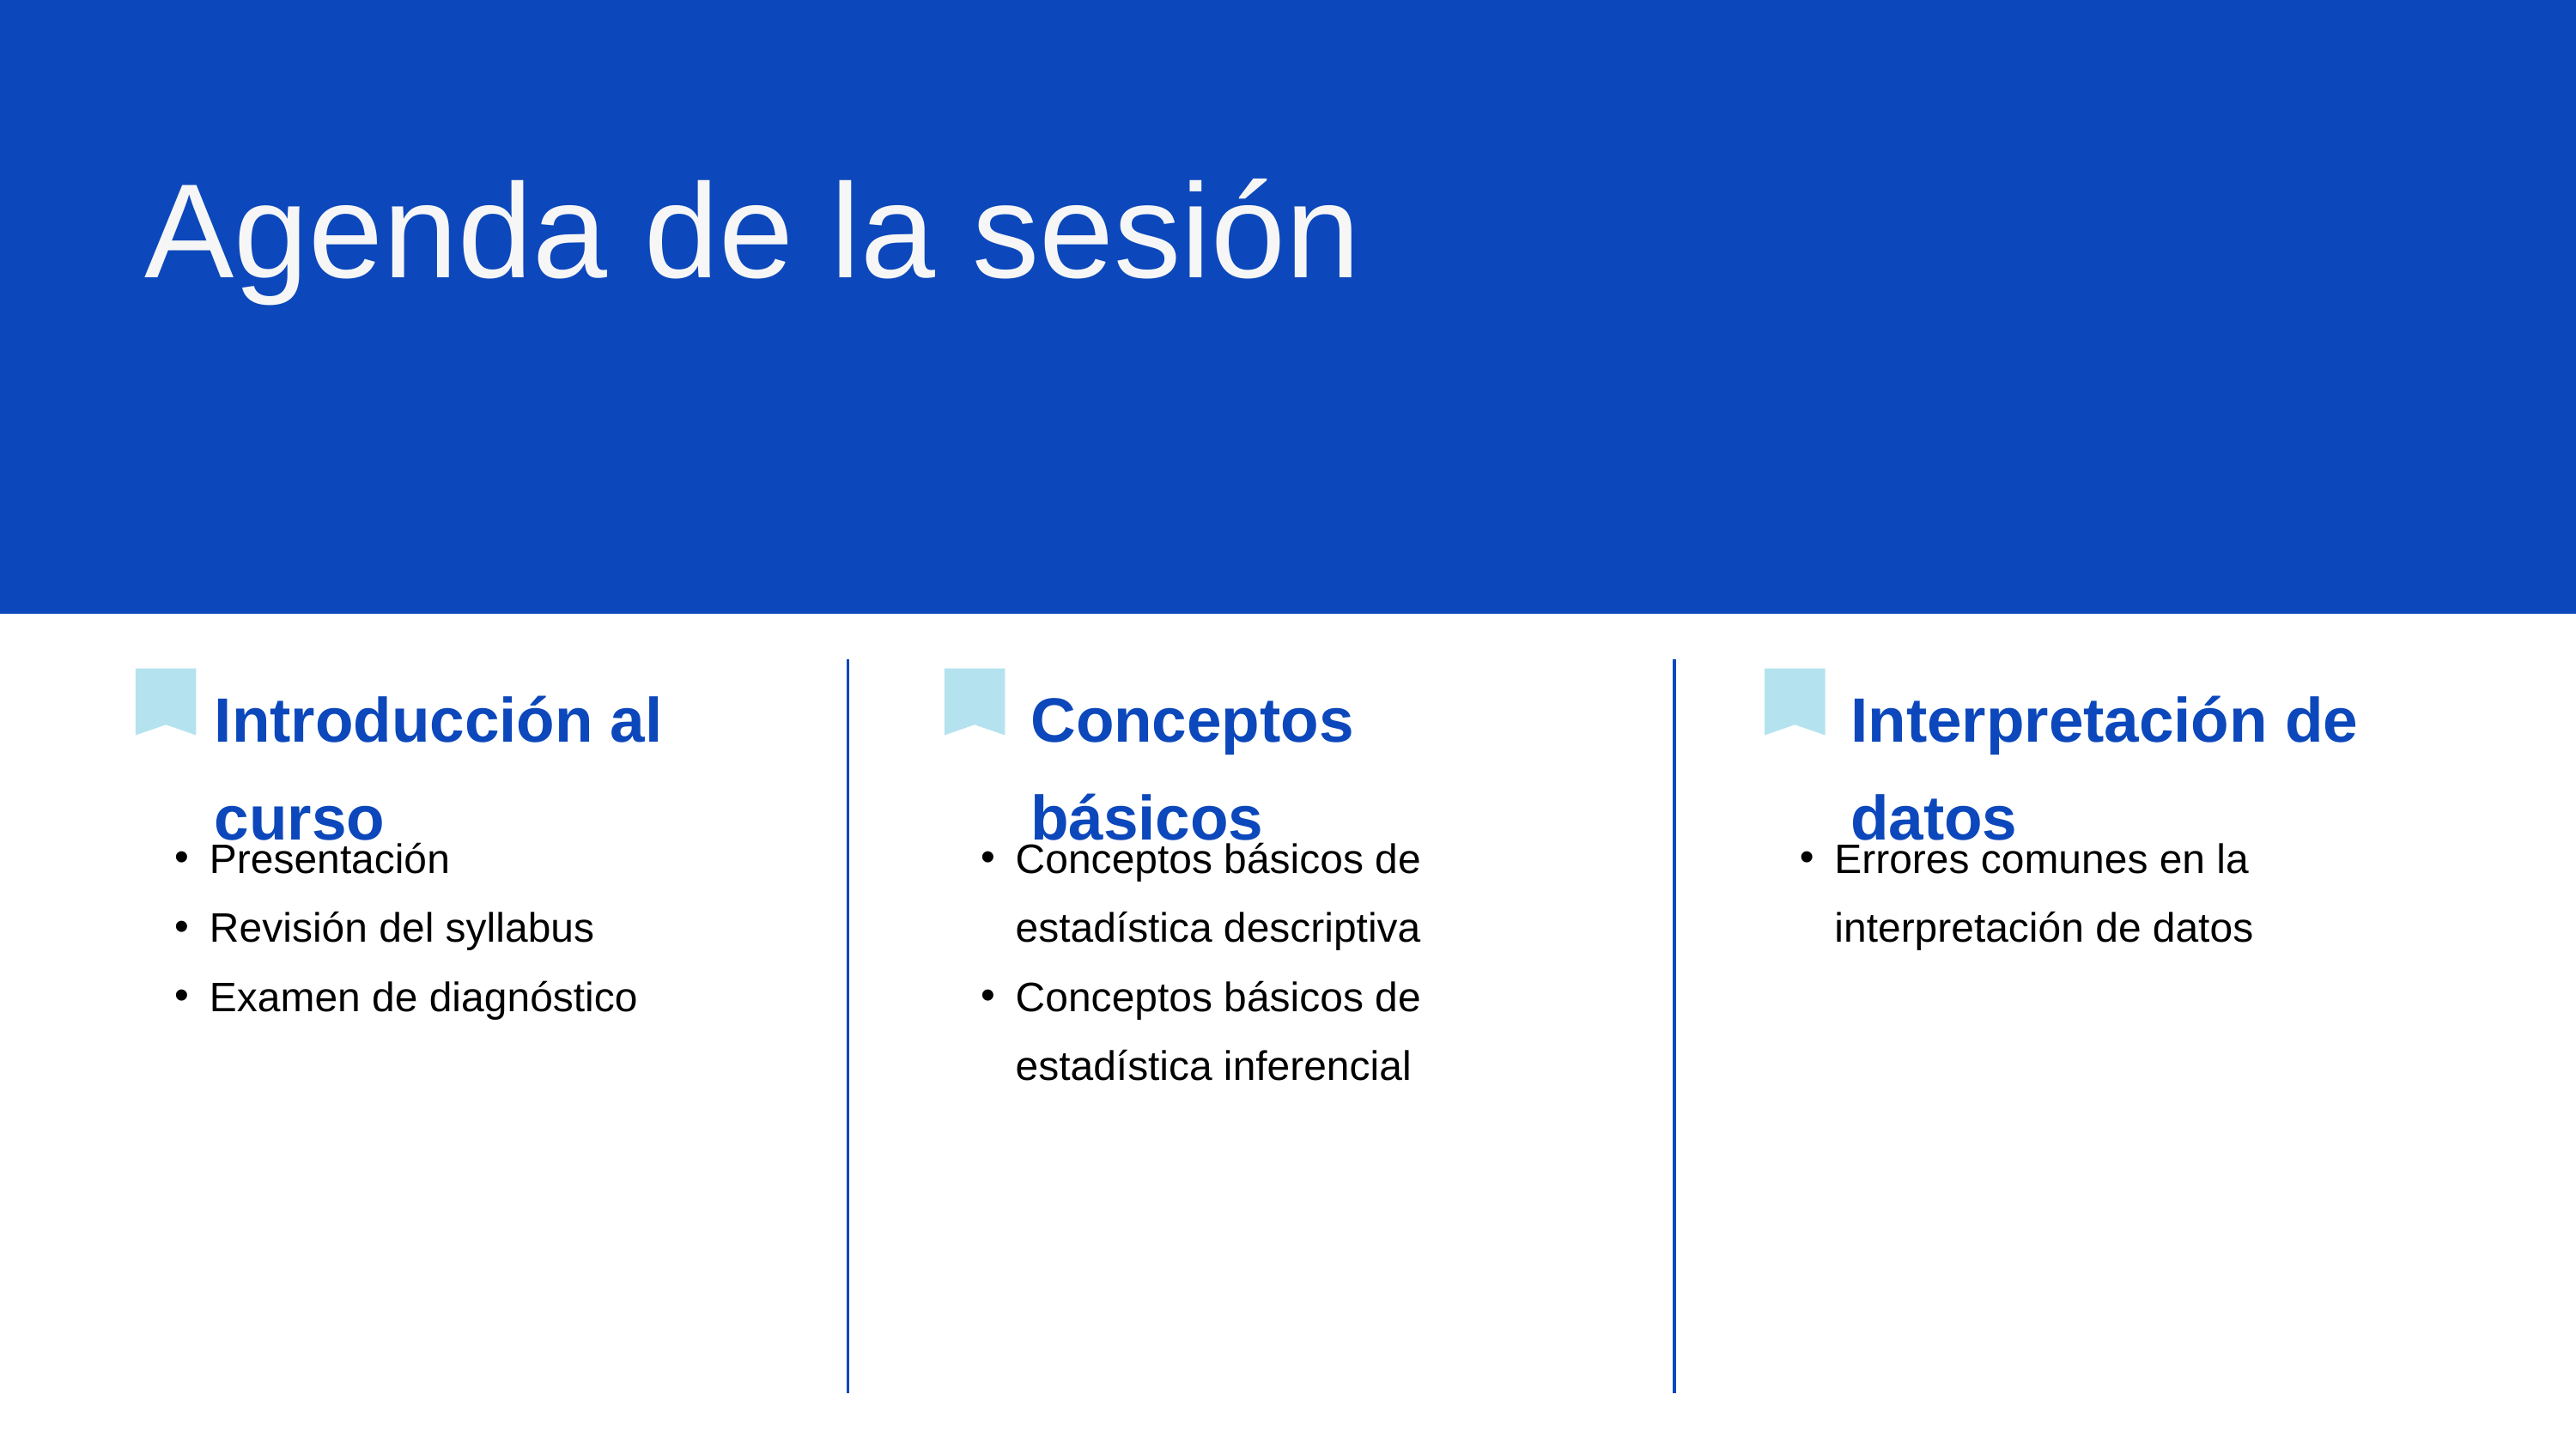

Agenda de la sesión

Introducción al curso
Conceptos básicos
Interpretación de datos

Presentación
Revisión del syllabus
Examen de diagnóstico
Conceptos básicos de estadística descriptiva
Conceptos básicos de estadística inferencial
Errores comunes en la interpretación de datos